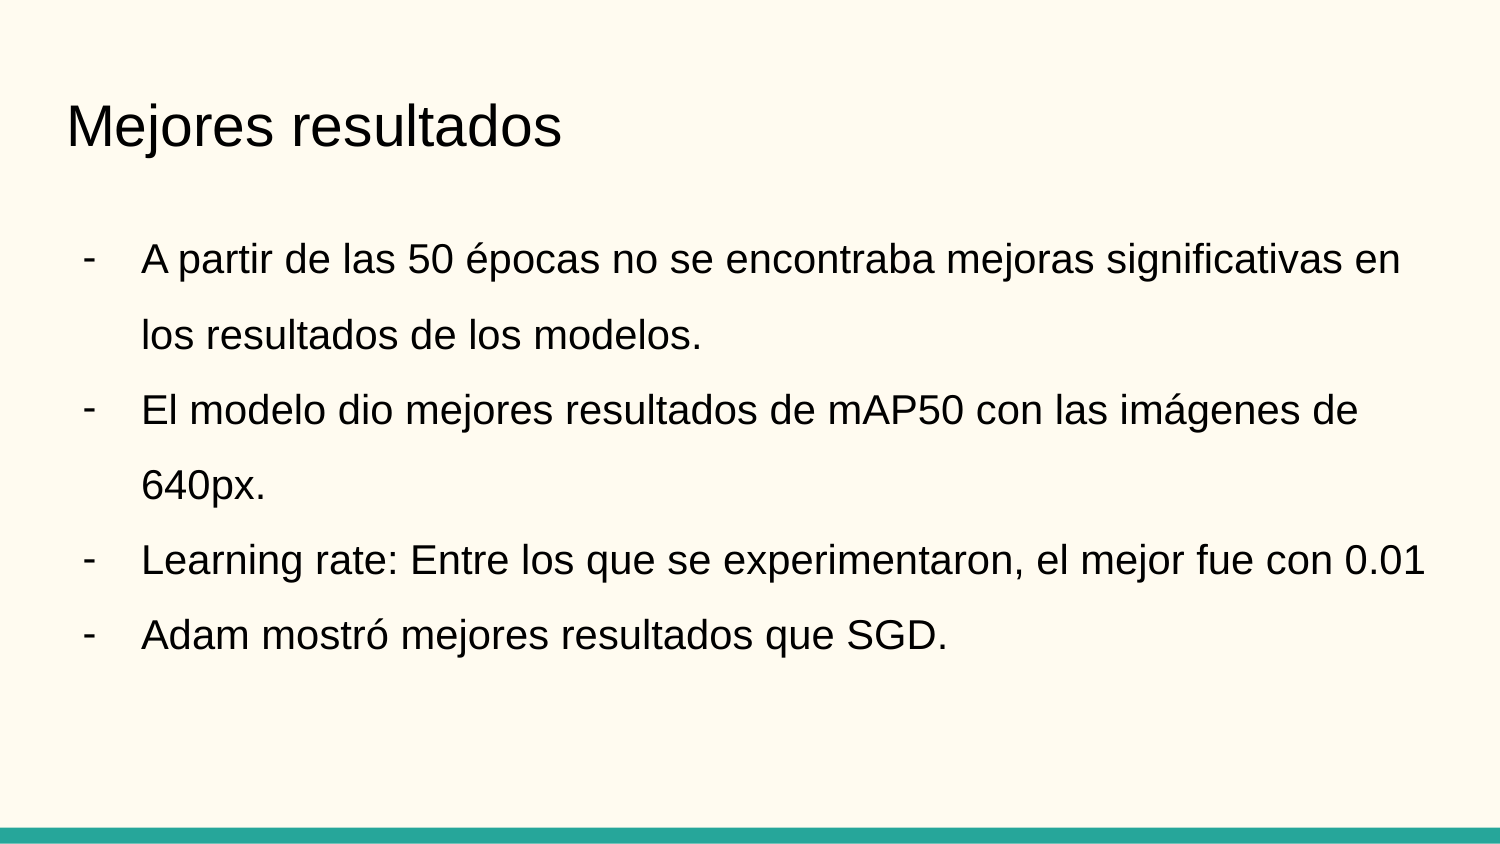

# Mejores resultados
A partir de las 50 épocas no se encontraba mejoras significativas en los resultados de los modelos.
El modelo dio mejores resultados de mAP50 con las imágenes de 640px.
Learning rate: Entre los que se experimentaron, el mejor fue con 0.01
Adam mostró mejores resultados que SGD.